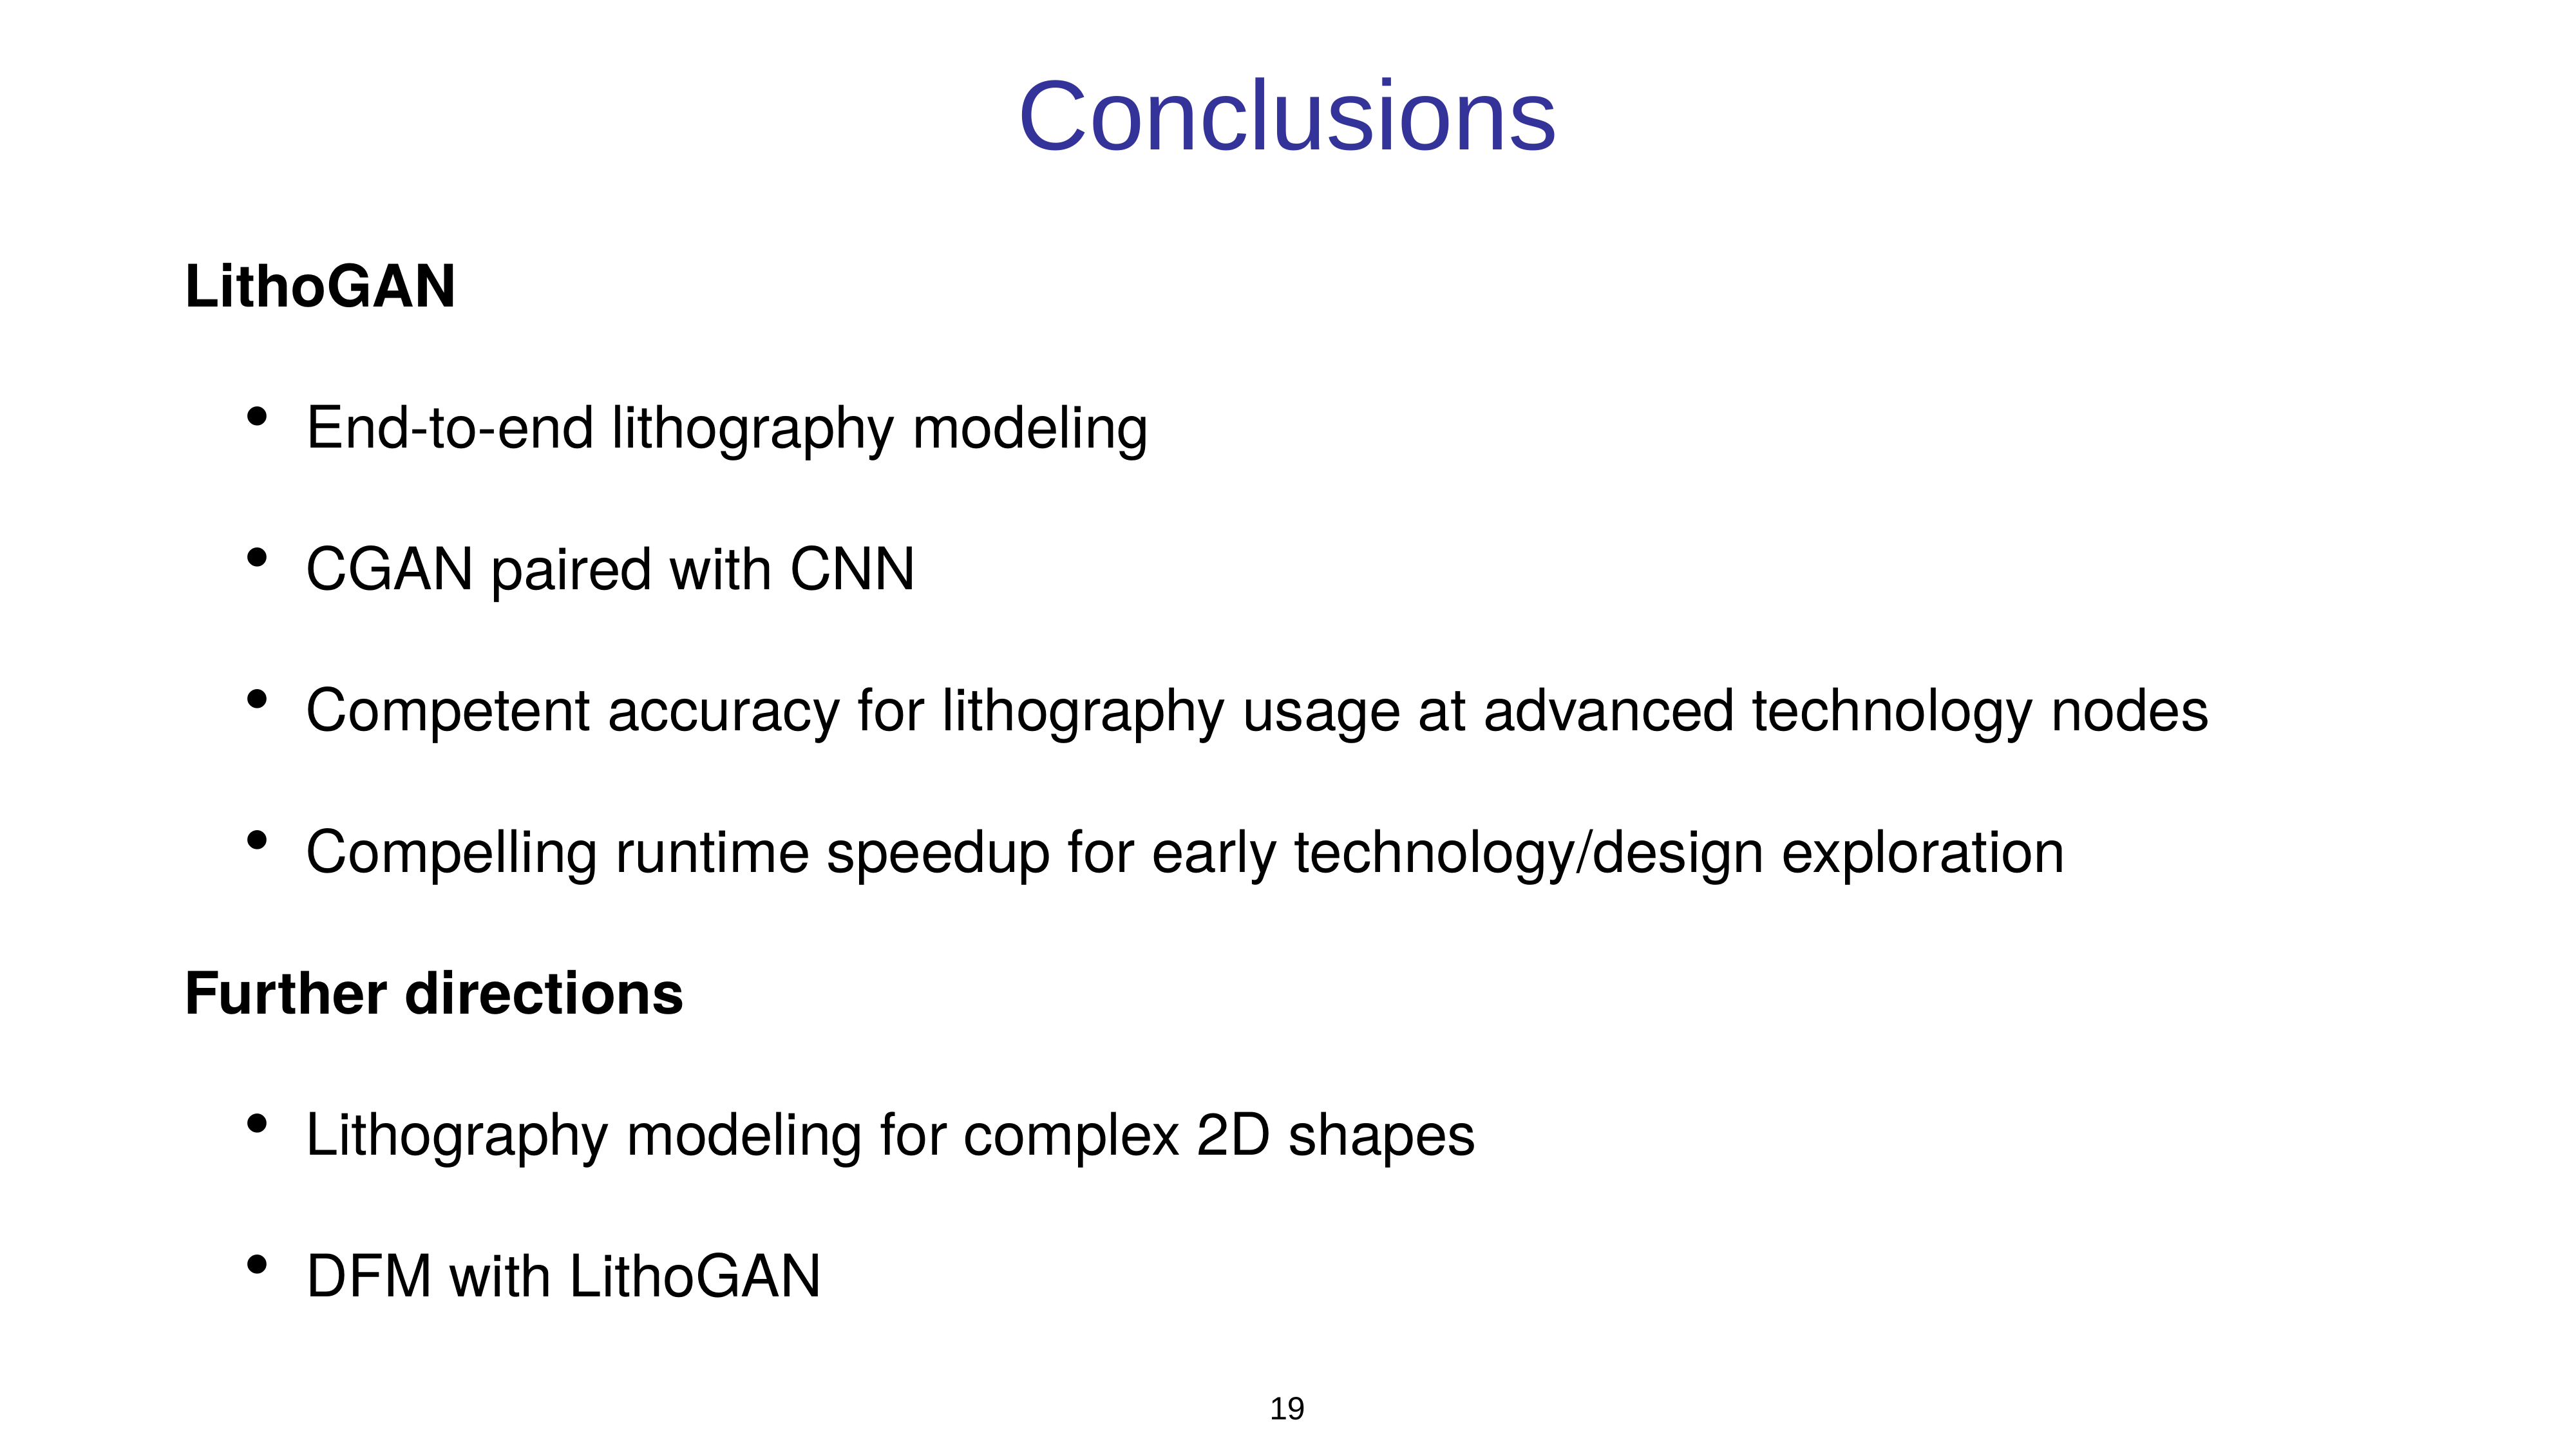

# Conclusions
LithoGAN
End-to-end lithography modeling
CGAN paired with CNN
Competent accuracy for lithography usage at advanced technology nodes
Compelling runtime speedup for early technology/design exploration
Further directions
Lithography modeling for complex 2D shapes
DFM with LithoGAN
19